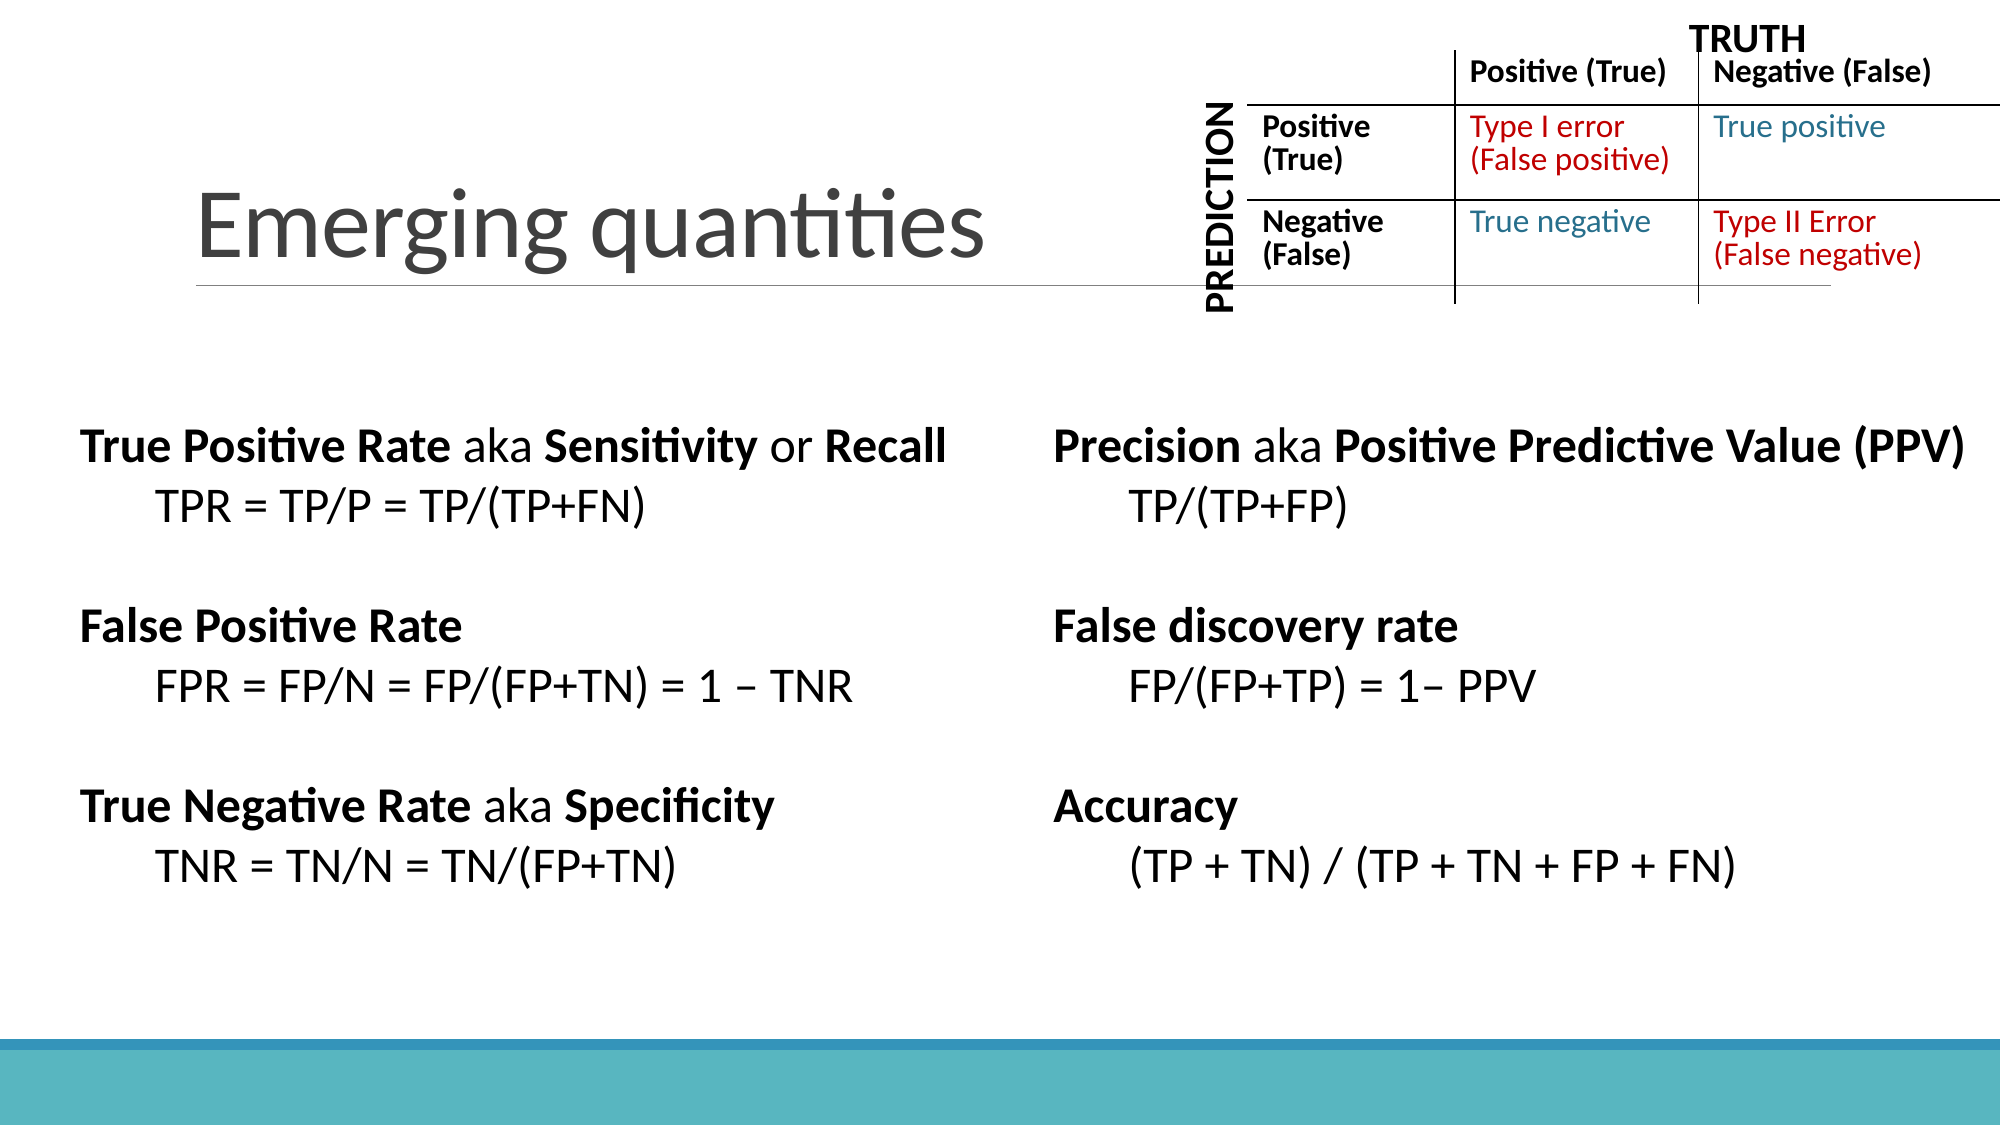

TRUTH
# Emerging quantities
|  | Positive (True) | Negative (False) |
| --- | --- | --- |
| Positive (True) | Type I error (False positive) | True positive |
| Negative (False) | True negative | Type II Error (False negative) |
PREDICTION

True Positive Rate aka Sensitivity or Recall
TPR = TP/P = TP/(TP+FN)

False Positive Rate
FPR = FP/N = FP/(FP+TN) = 1 – TNR

True Negative Rate aka Specificity
TNR = TN/N = TN/(FP+TN)

Precision aka Positive Predictive Value (PPV)
TP/(TP+FP)

False discovery rate
FP/(FP+TP) = 1– PPV

Accuracy
(TP + TN) / (TP + TN + FP + FN)